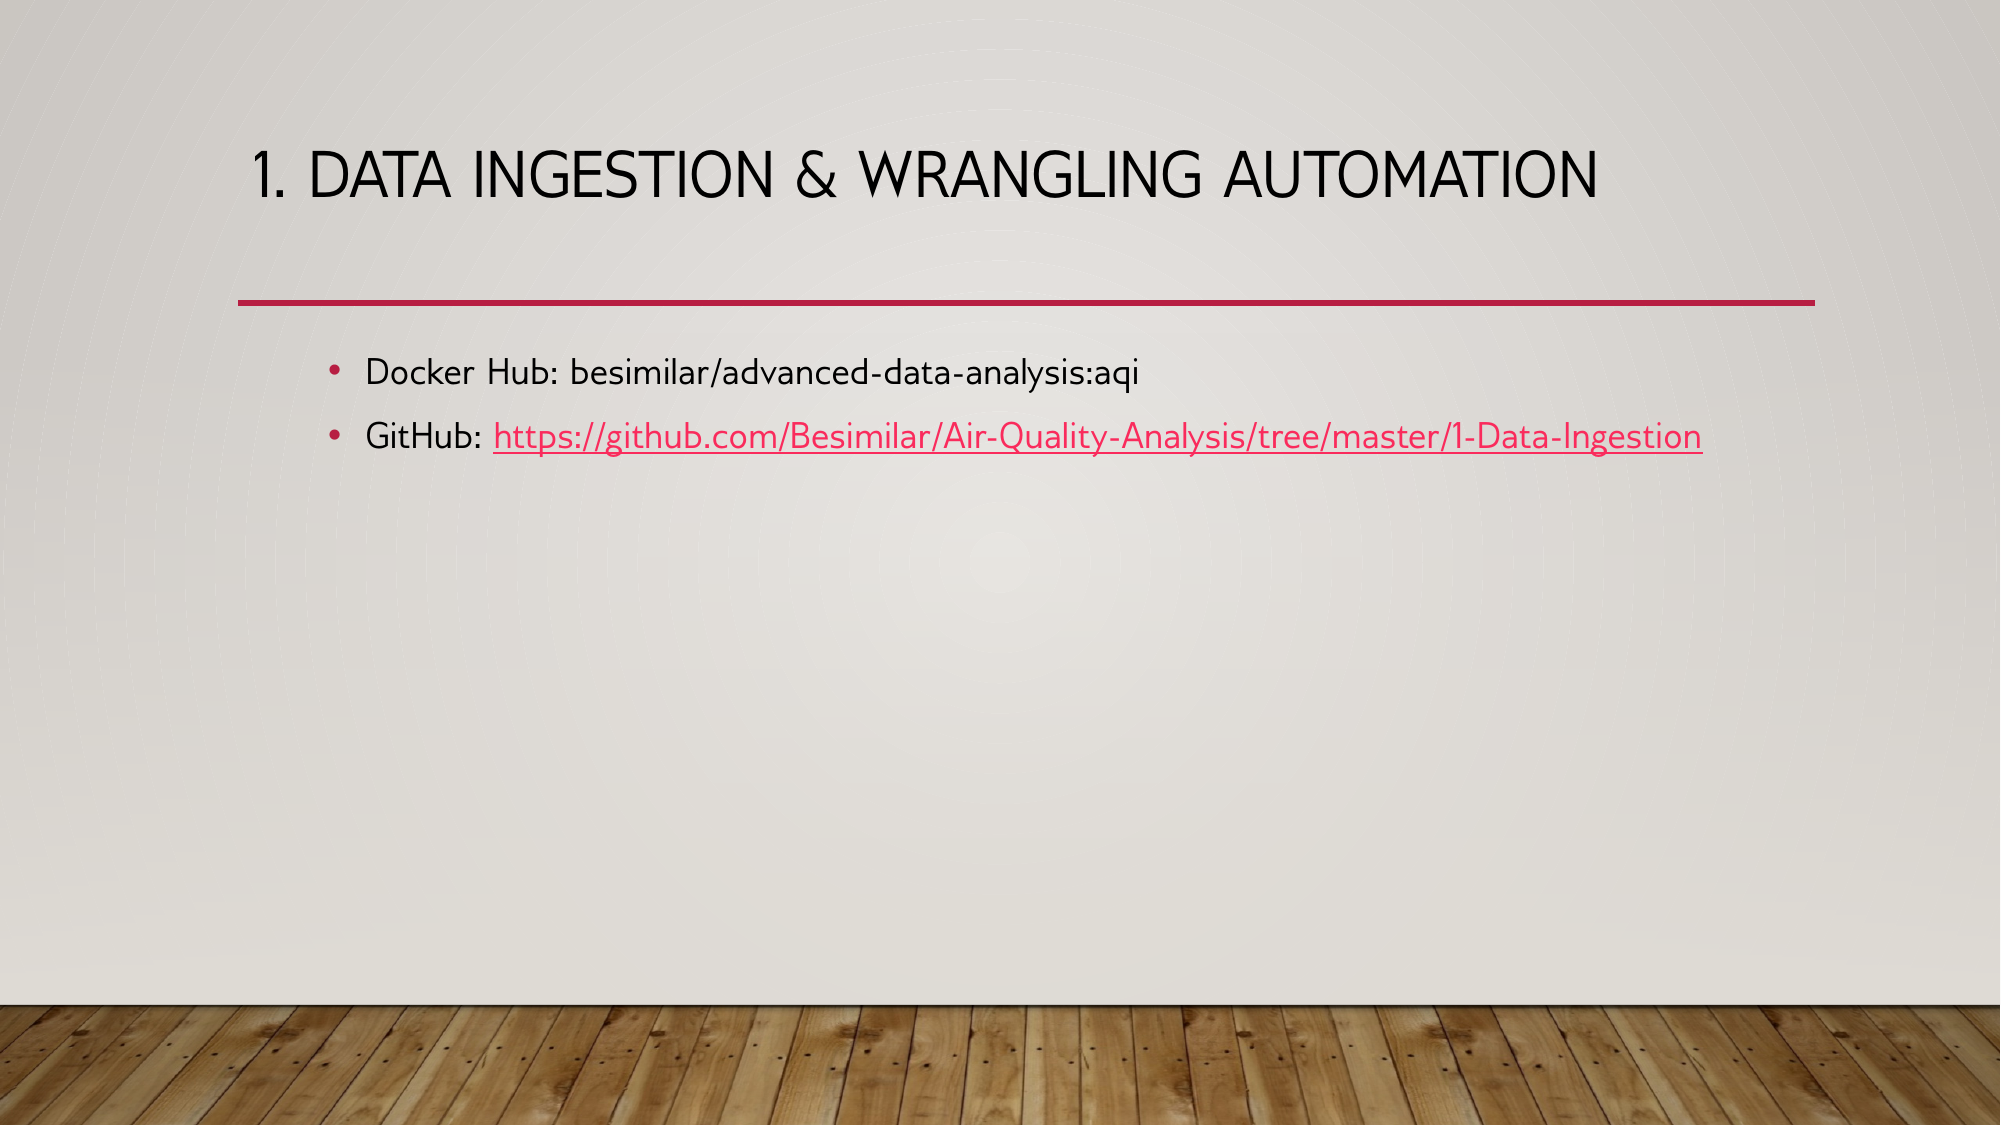

# 1. Data Ingestion & wrangling Automation
Docker Hub: besimilar/advanced-data-analysis:aqi
GitHub: https://github.com/Besimilar/Air-Quality-Analysis/tree/master/1-Data-Ingestion